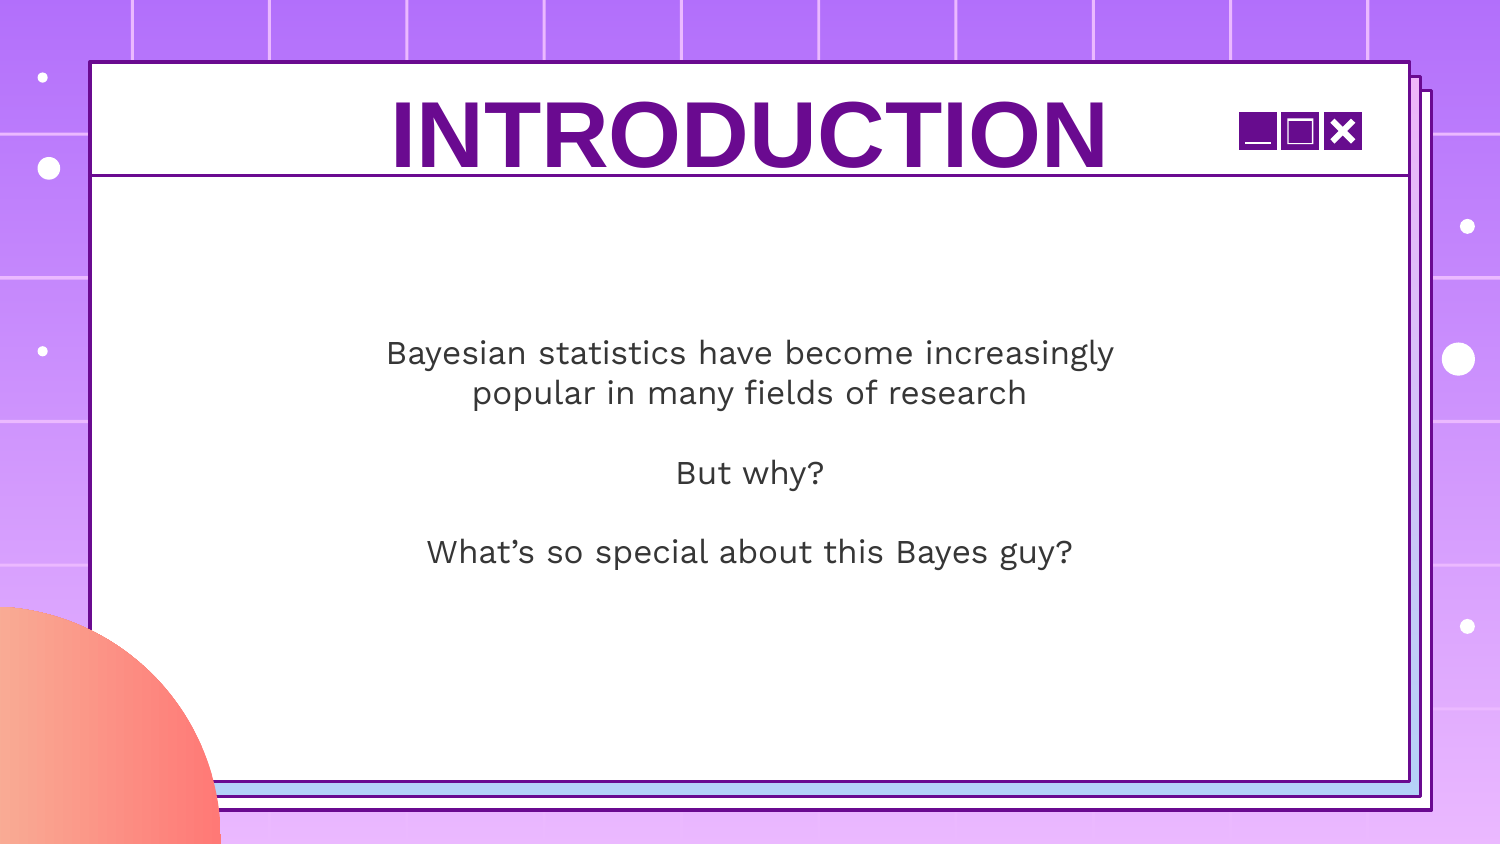

# INTRODUCTION
Bayesian statistics have become increasingly popular in many fields of research

But why?

What’s so special about this Bayes guy?